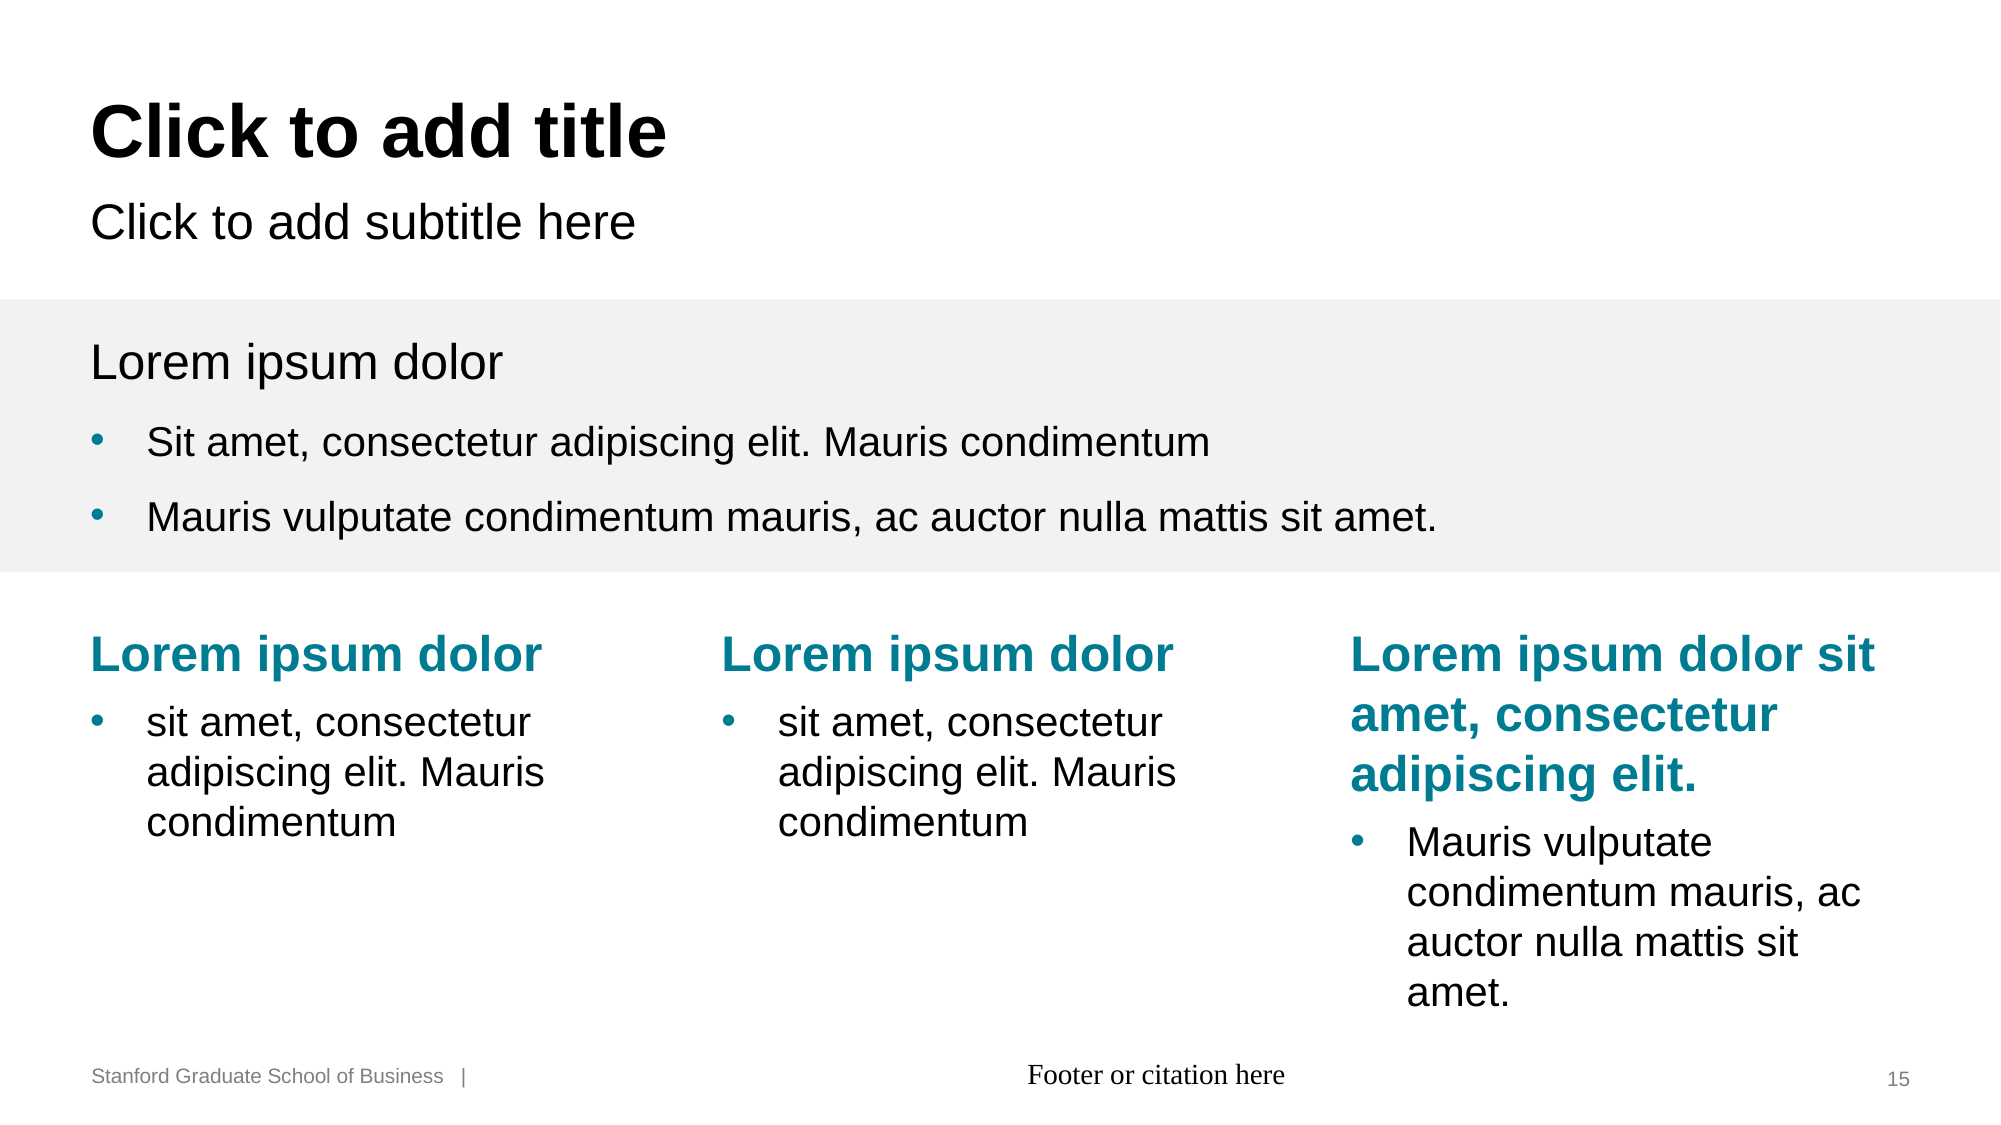

# Click to add title
Click to add subtitle here
Lorem ipsum dolor
Sit amet, consectetur adipiscing elit. Mauris condimentum
Mauris vulputate condimentum mauris, ac auctor nulla mattis sit amet.
Lorem ipsum dolor
sit amet, consectetur adipiscing elit. Mauris condimentum
Lorem ipsum dolor
sit amet, consectetur adipiscing elit. Mauris condimentum
Lorem ipsum dolor sit amet, consectetur adipiscing elit.
Mauris vulputate condimentum mauris, ac auctor nulla mattis sit amet.
Footer or citation here
15